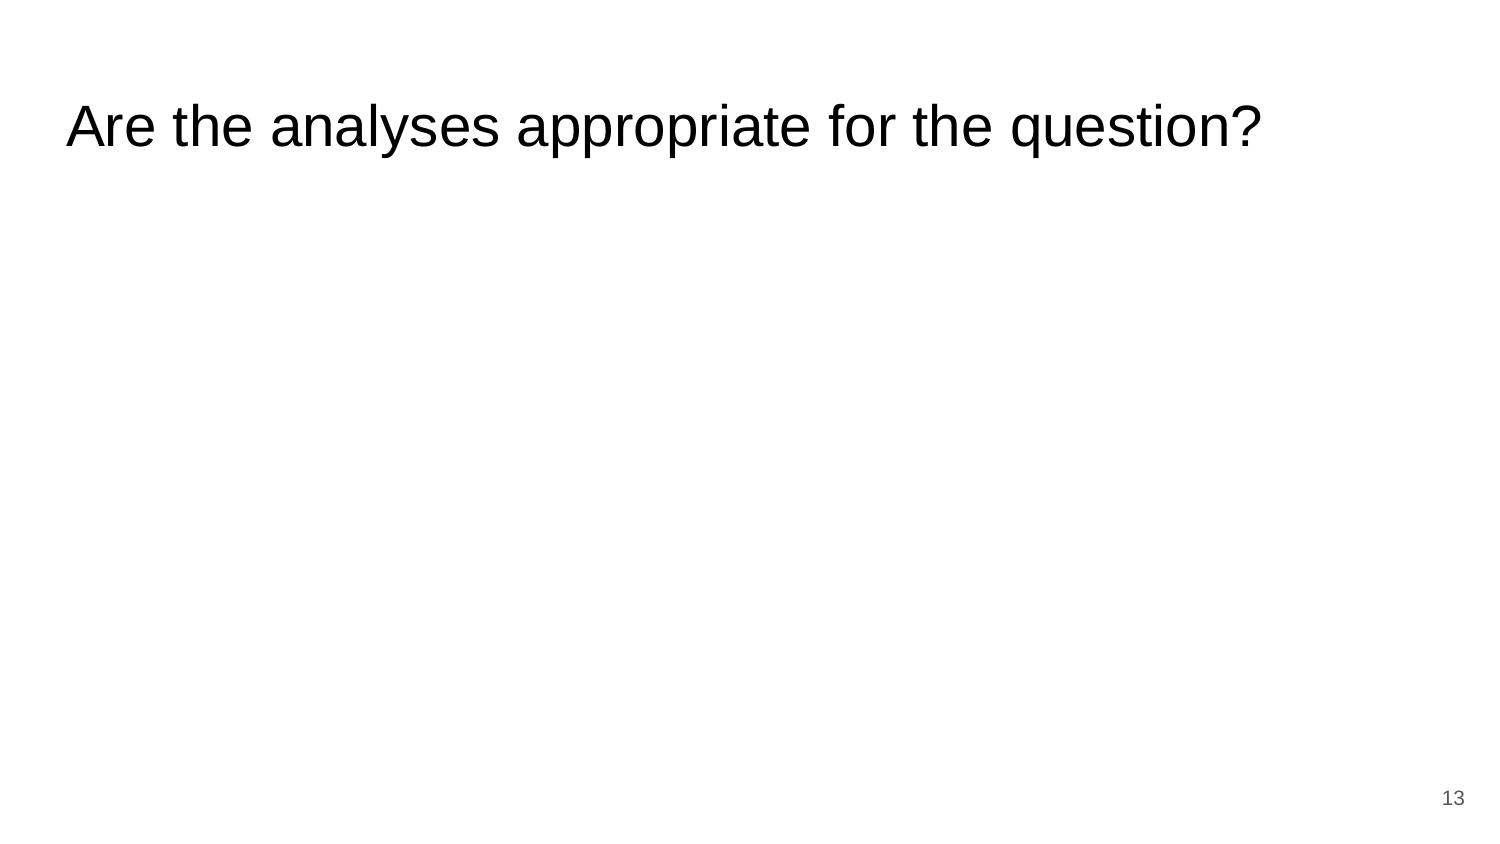

# Are the analyses appropriate for the question?
13